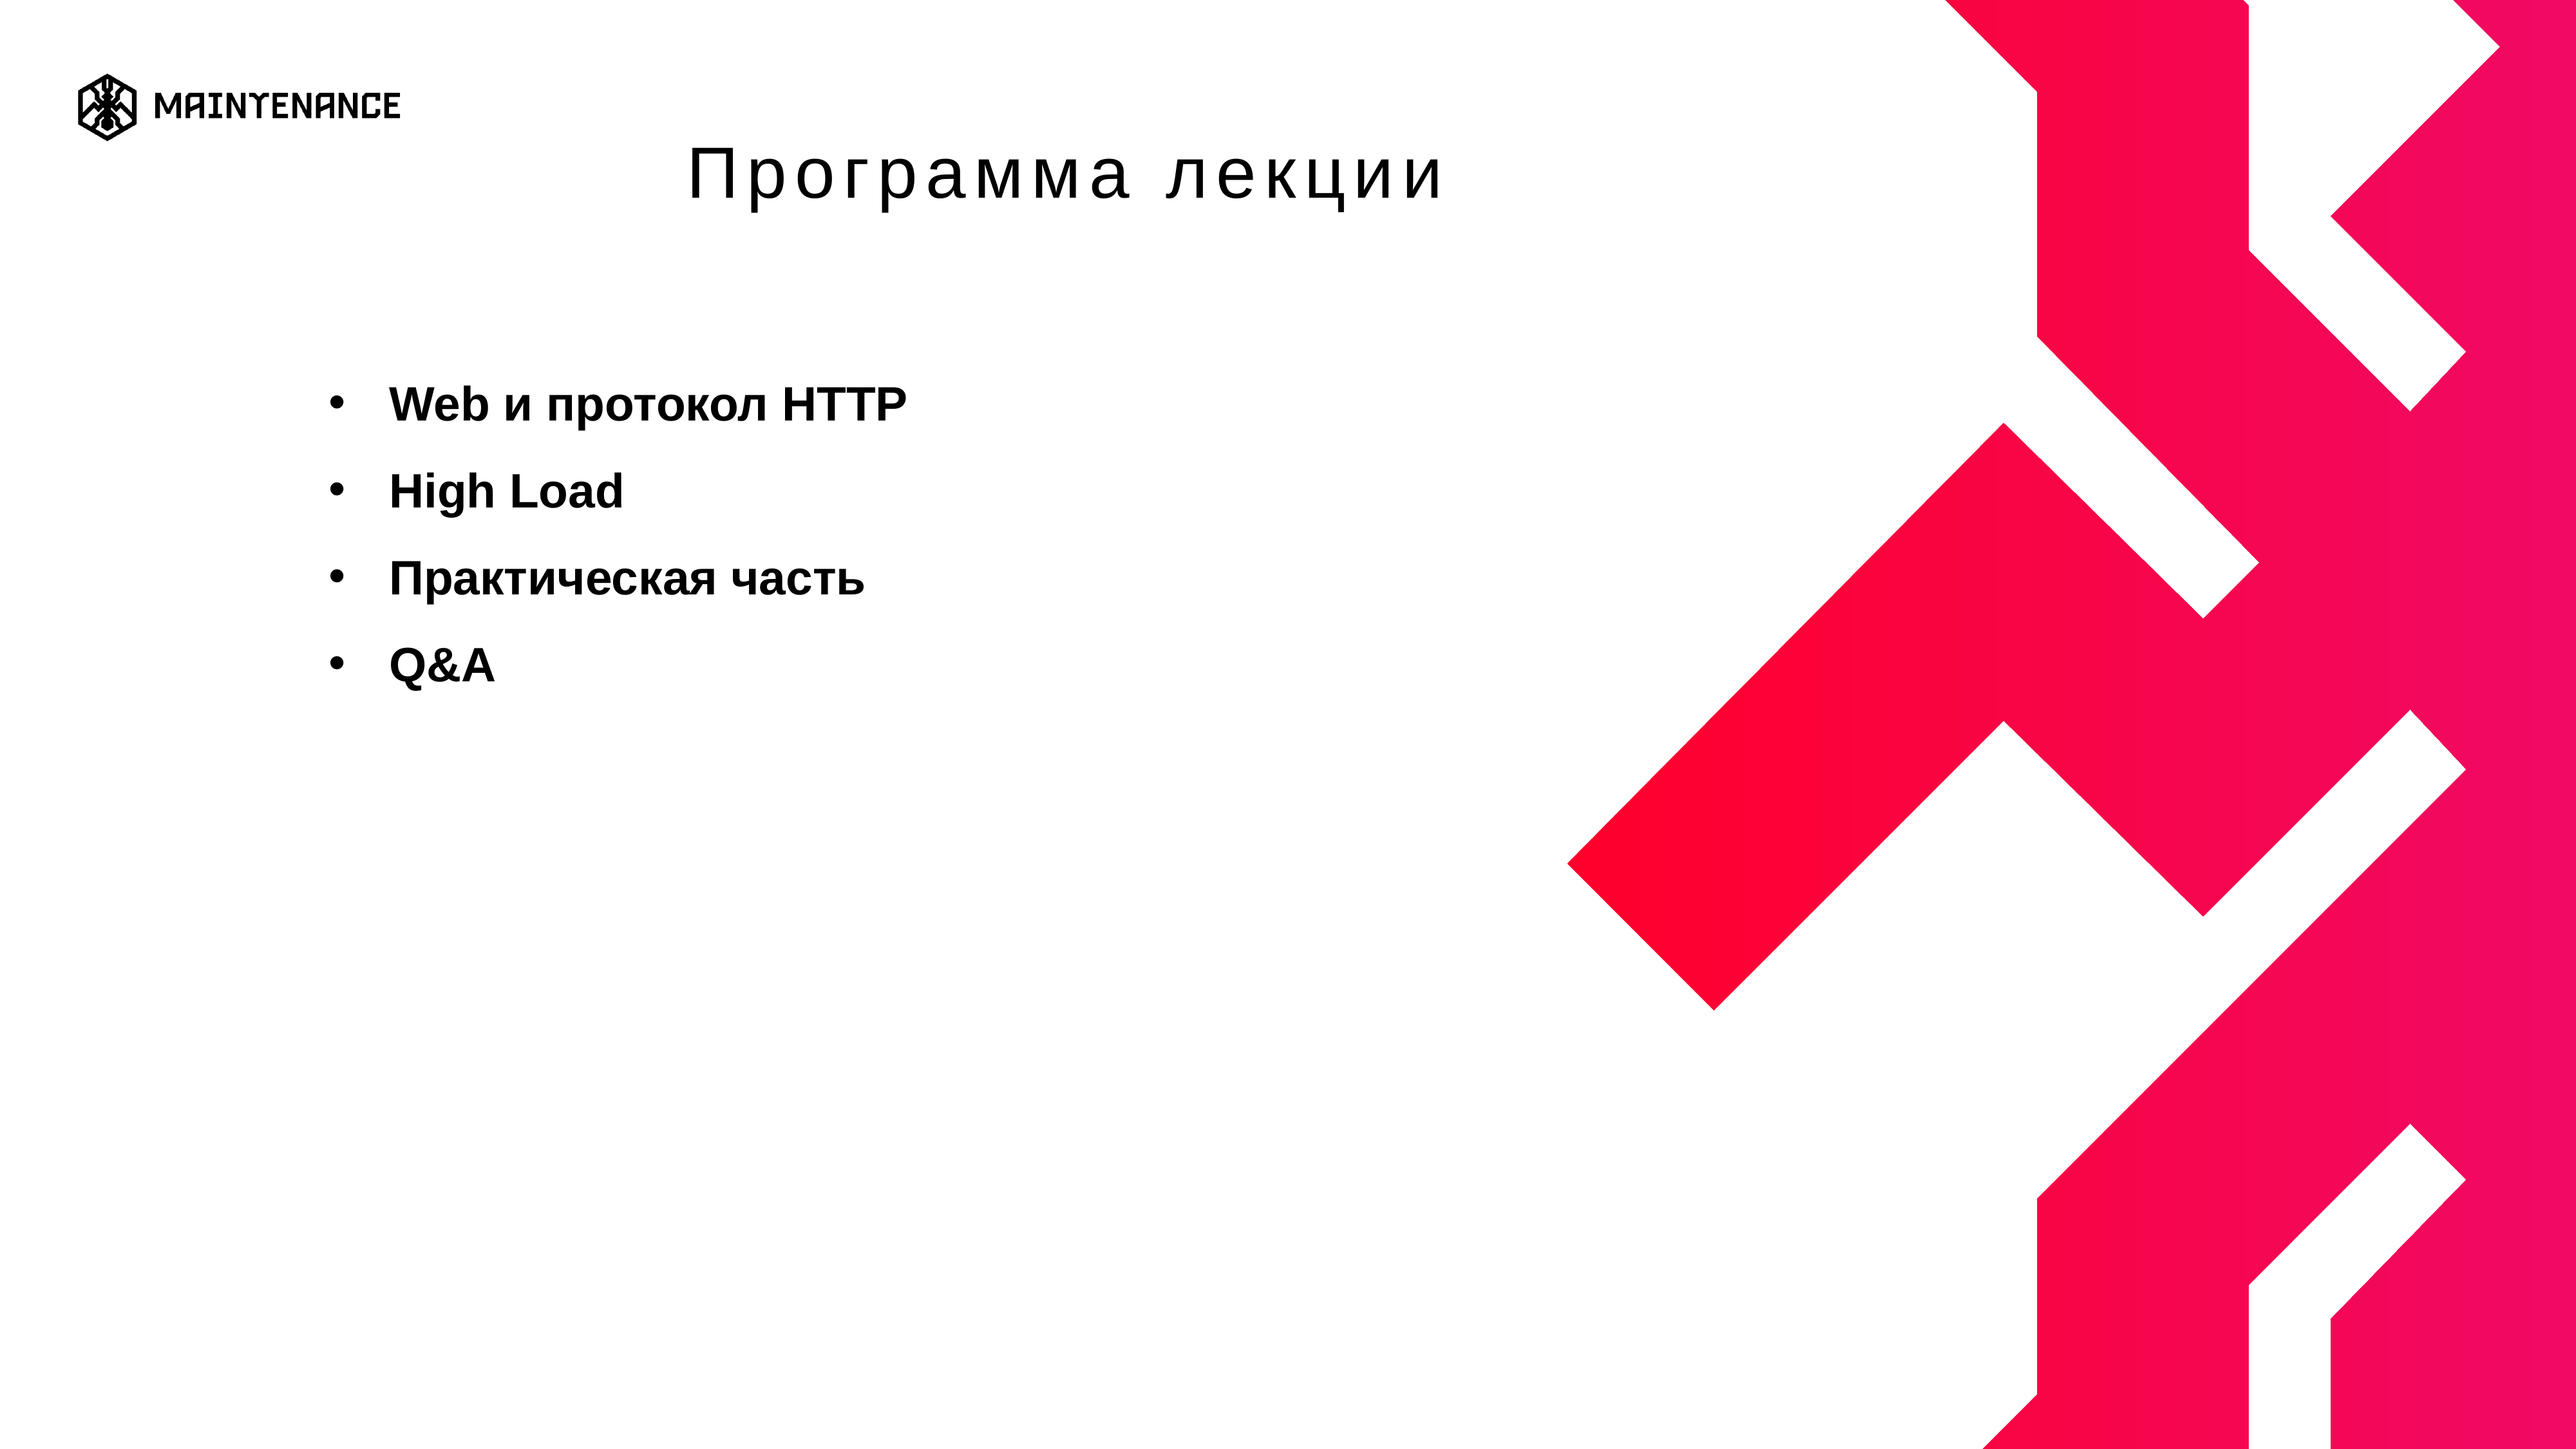

Программа лекции
Web и протокол HTTP
High Load
Практическая часть
Q&A